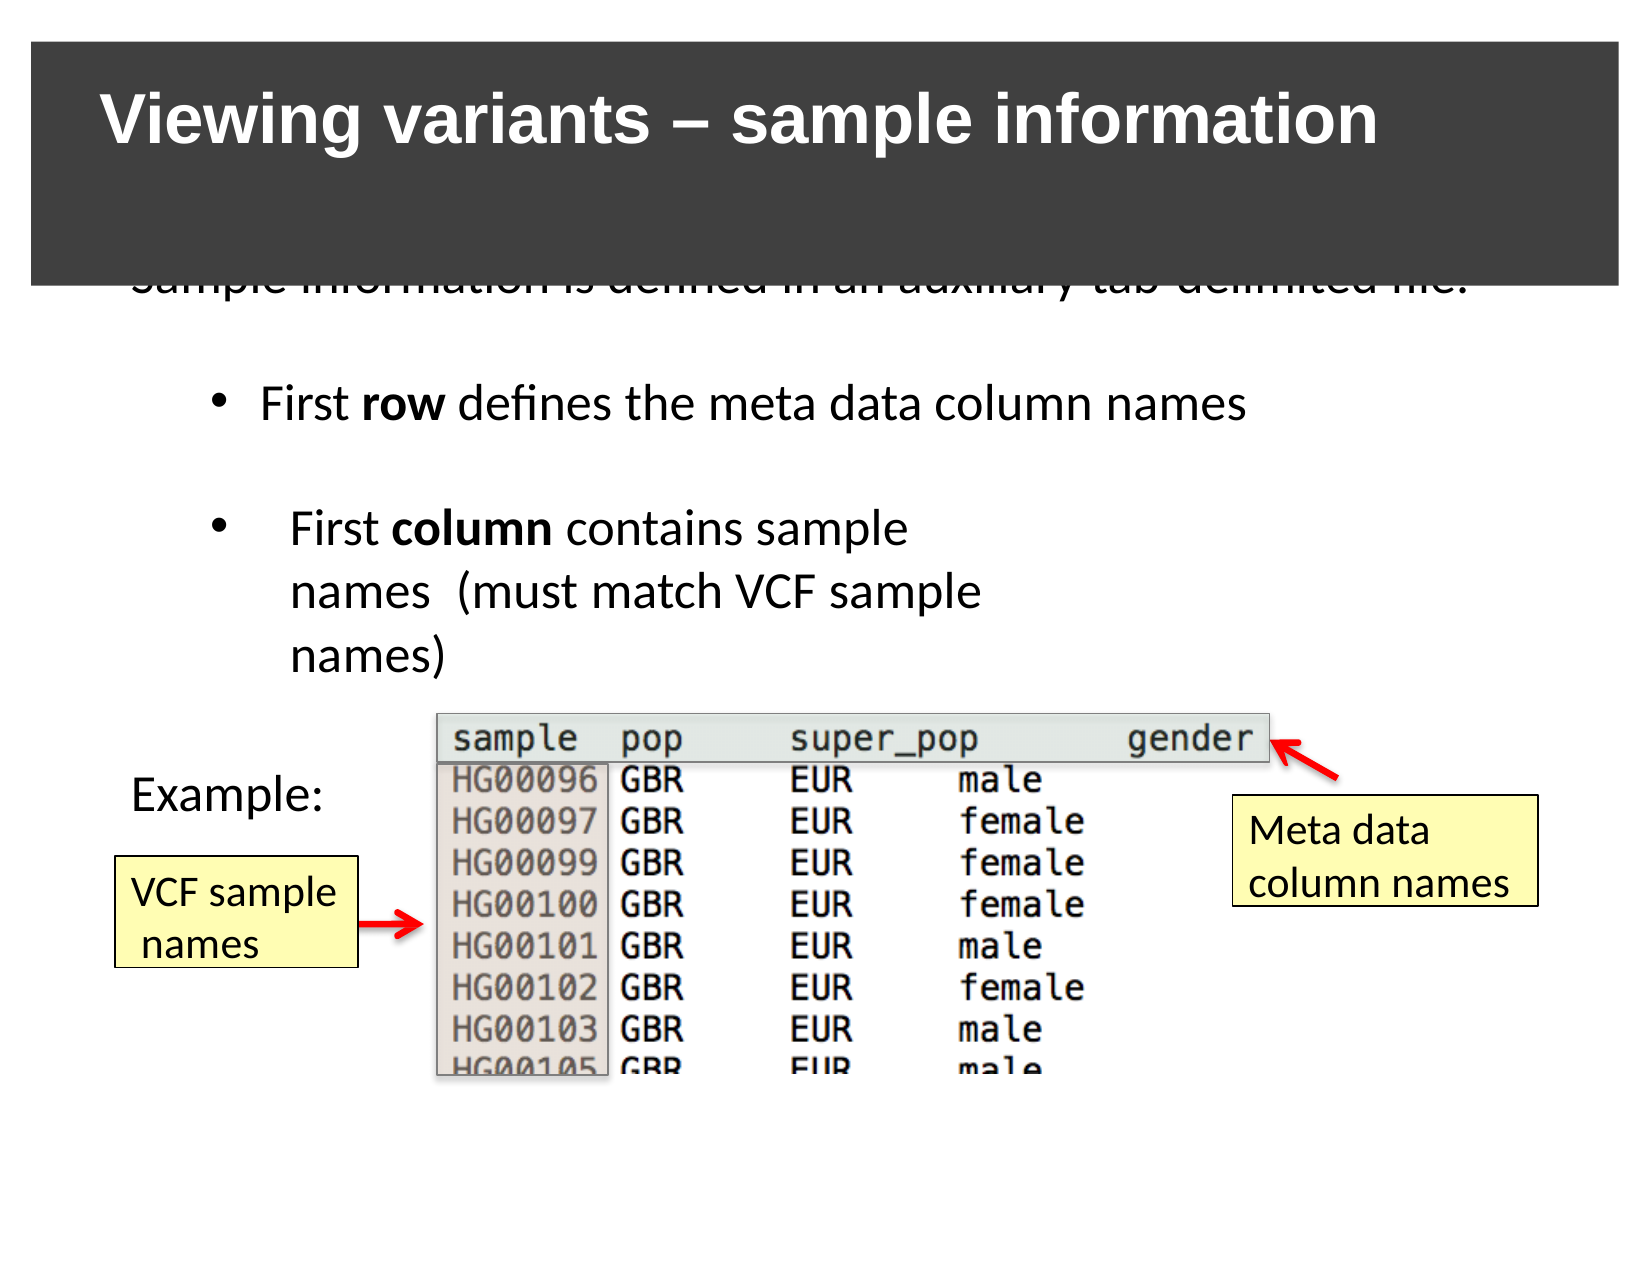

# Viewing variants – sample information
Sample information is defined in an auxiliary tab-delimited file.

First row defines the meta data column names

First column contains sample names  (must match VCF sample names)

Example:

Meta data  column names
VCF sample  names